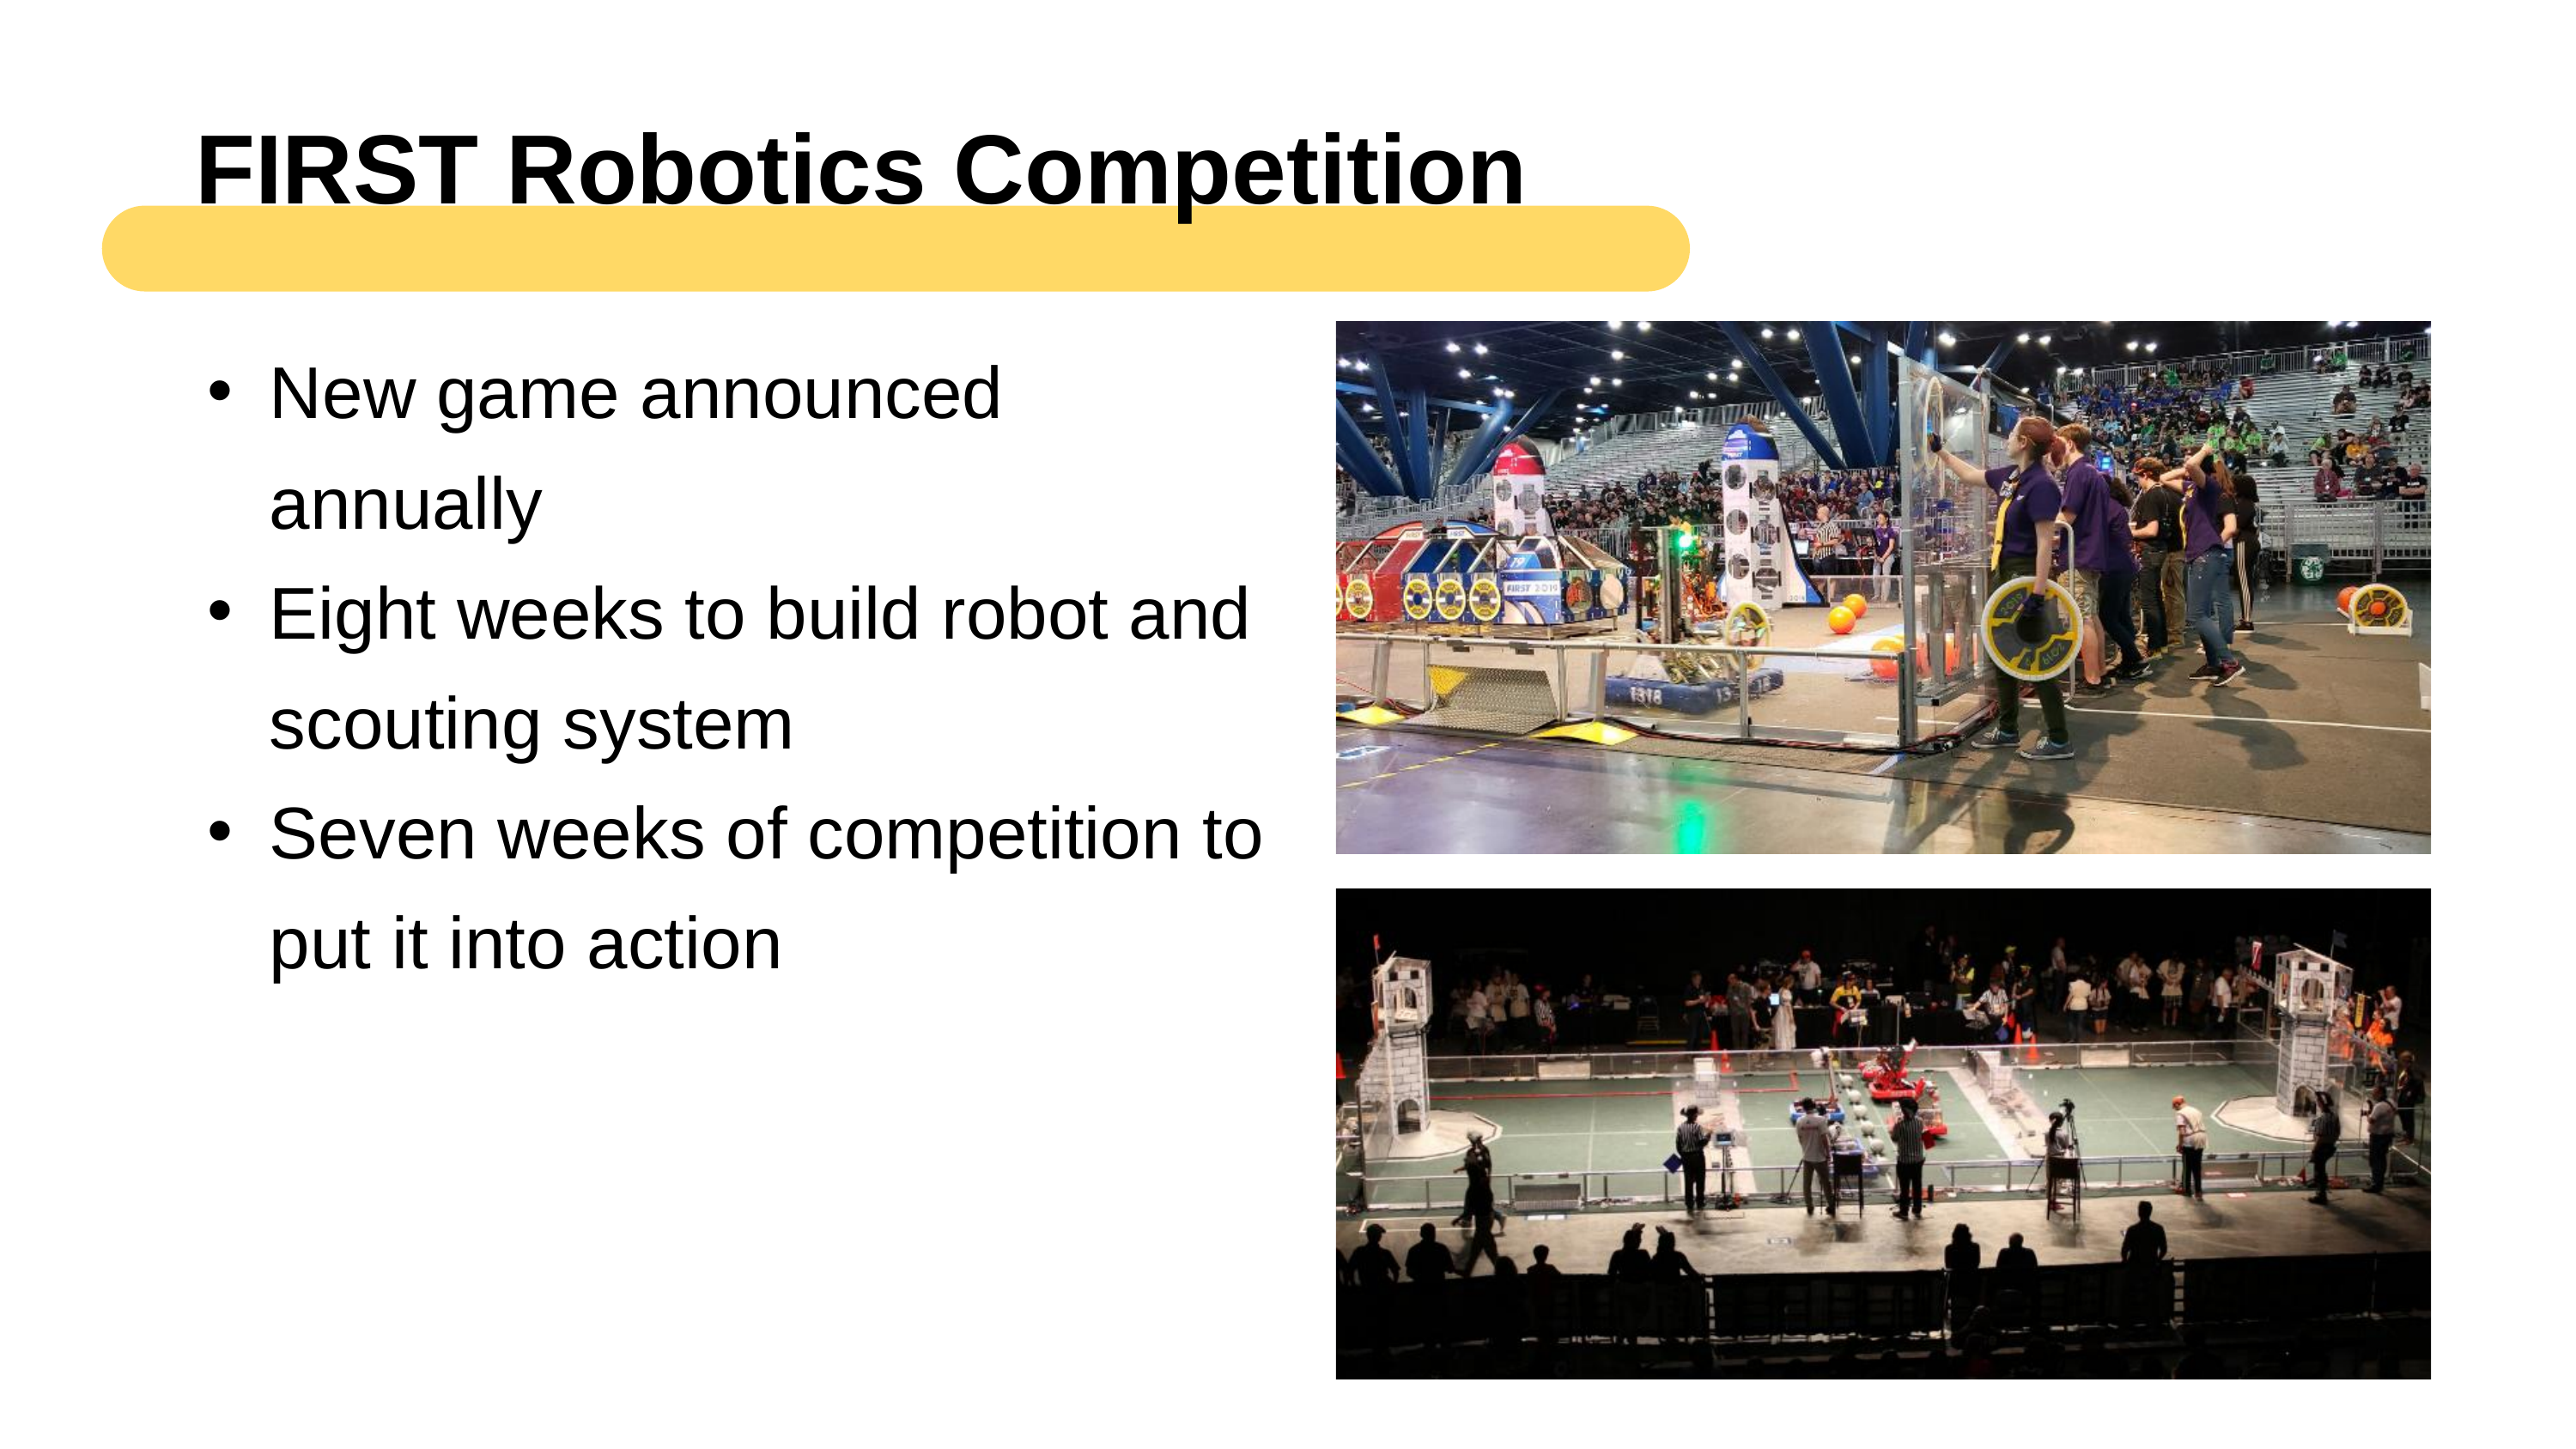

FIRST Robotics Competition

New game announced annually
Eight weeks to build robot and scouting system
Seven weeks of competition to put it into action